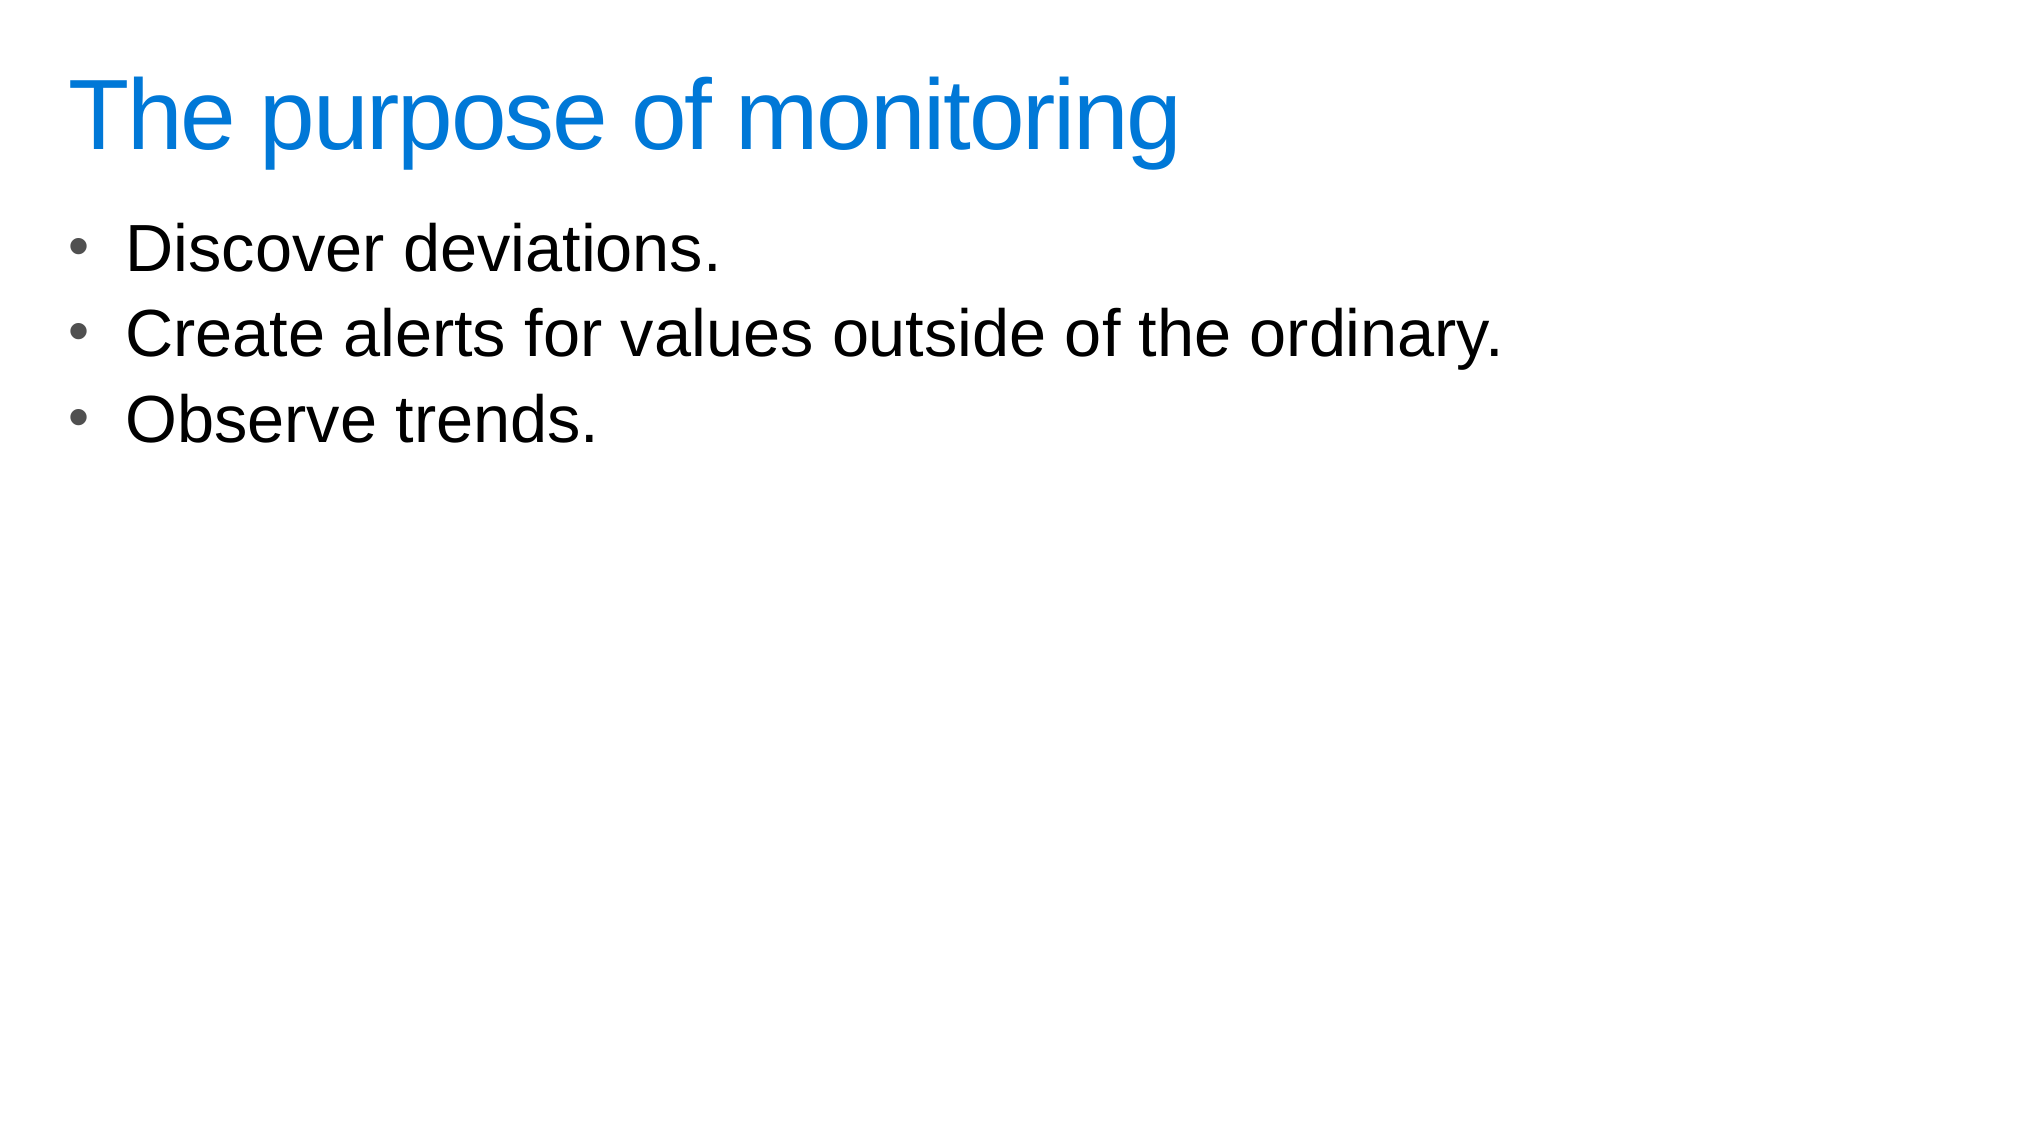

# The purpose of monitoring
Discover deviations.
Create alerts for values outside of the ordinary.
Observe trends.